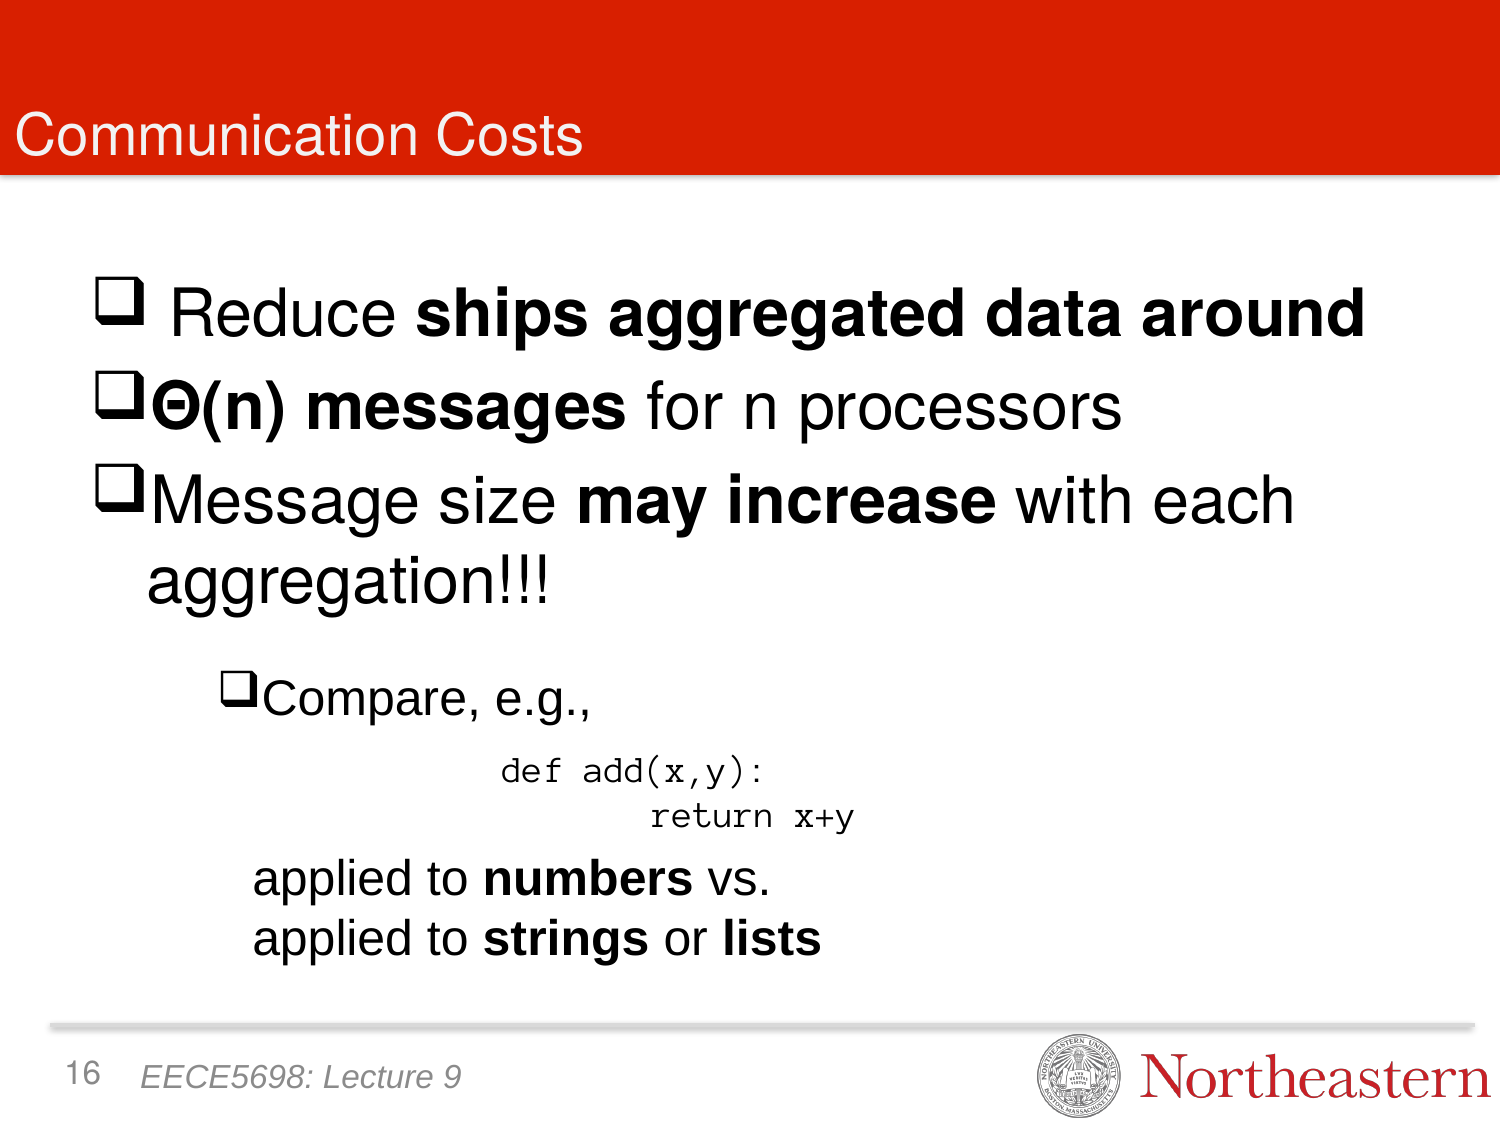

# Communication Costs
 Reduce ships aggregated data around
Θ(n) messages for n processors
Message size may increase with each aggregation!!!

Compare, e.g.,

applied to numbers vs. applied to strings or lists
def add(x,y):
	return x+y
16
EECE5698: Lecture 9